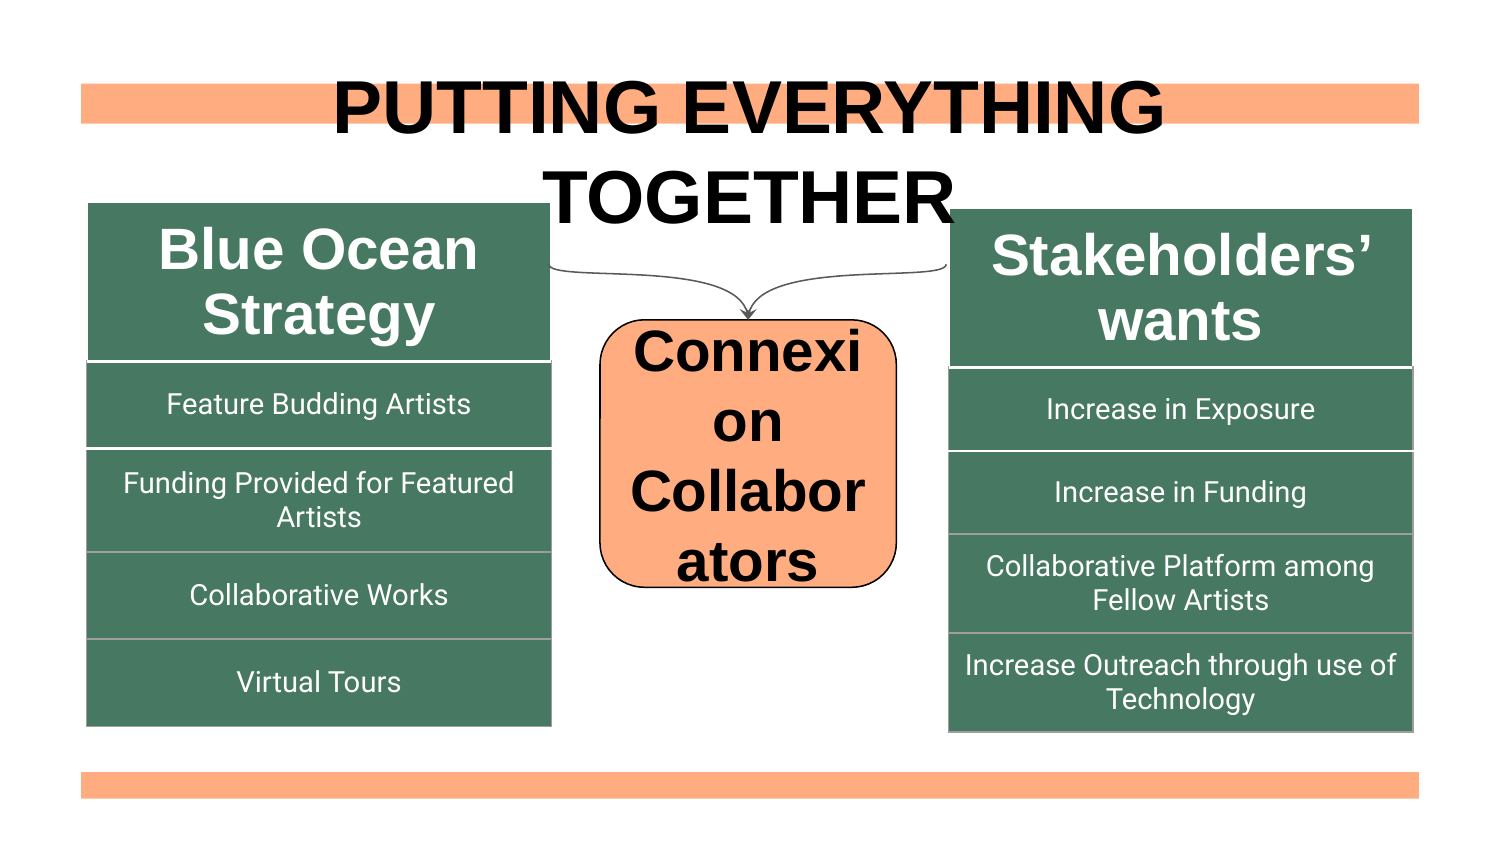

PUTTING EVERYTHING TOGETHER

| Blue Ocean Strategy |
| --- |
| Feature Budding Artists |
| Funding Provided for Featured Artists |
| Collaborative Works |
| Virtual Tours |
| Stakeholders’ wants |
| --- |
| Increase in Exposure |
| Increase in Funding |
| Collaborative Platform among Fellow Artists |
| Increase Outreach through use of Technology |
Connexion Collaborators